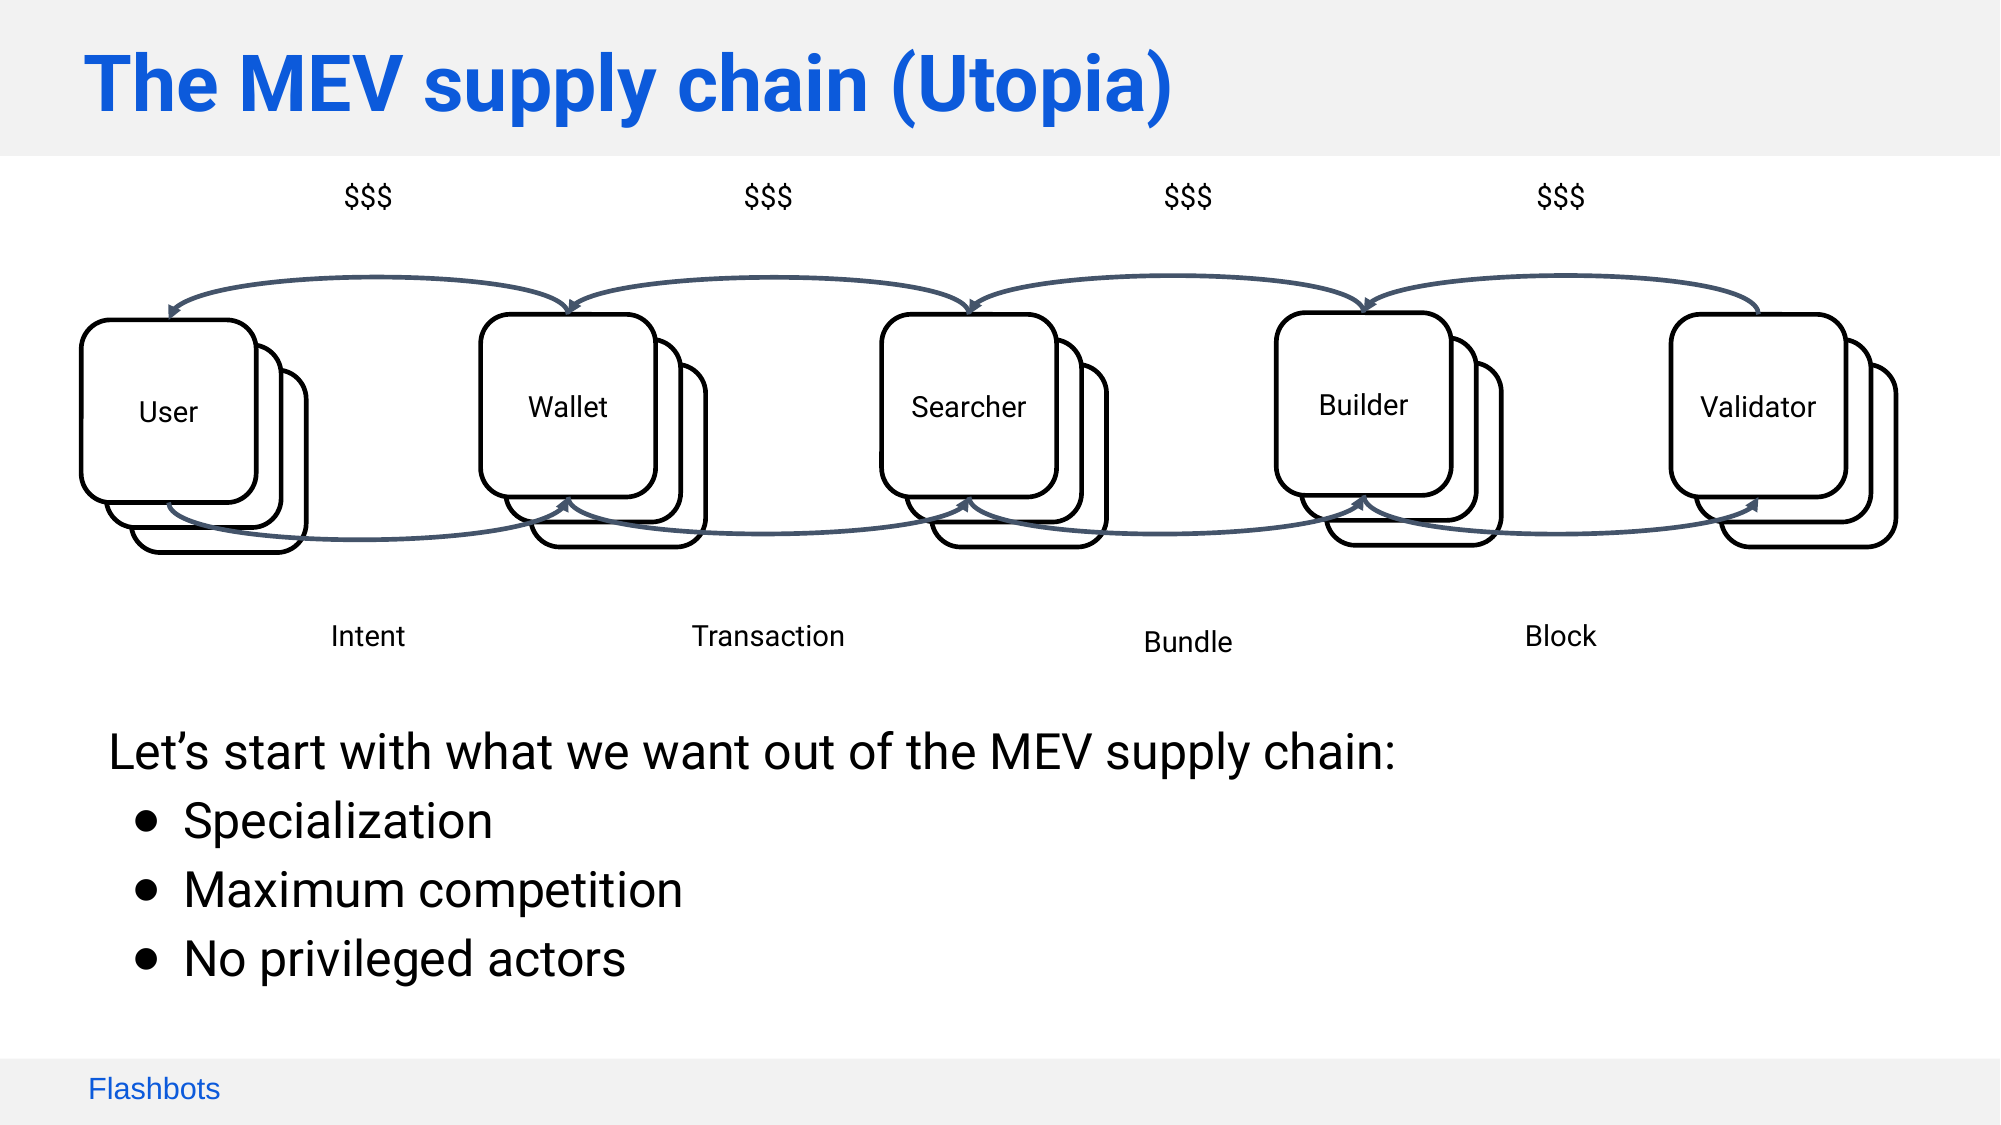

# The MEV supply chain (Utopia)
$$$
$$$
$$$
$$$
Builder
Wallet
Searcher
Validator
User
Builder
Wallet
Searcher
Validator
User
Builder
Wallet
Searcher
Validator
User
Intent
Block
Transaction
Bundle
Let’s start with what we want out of the MEV supply chain:
Specialization
Maximum competition
No privileged actors